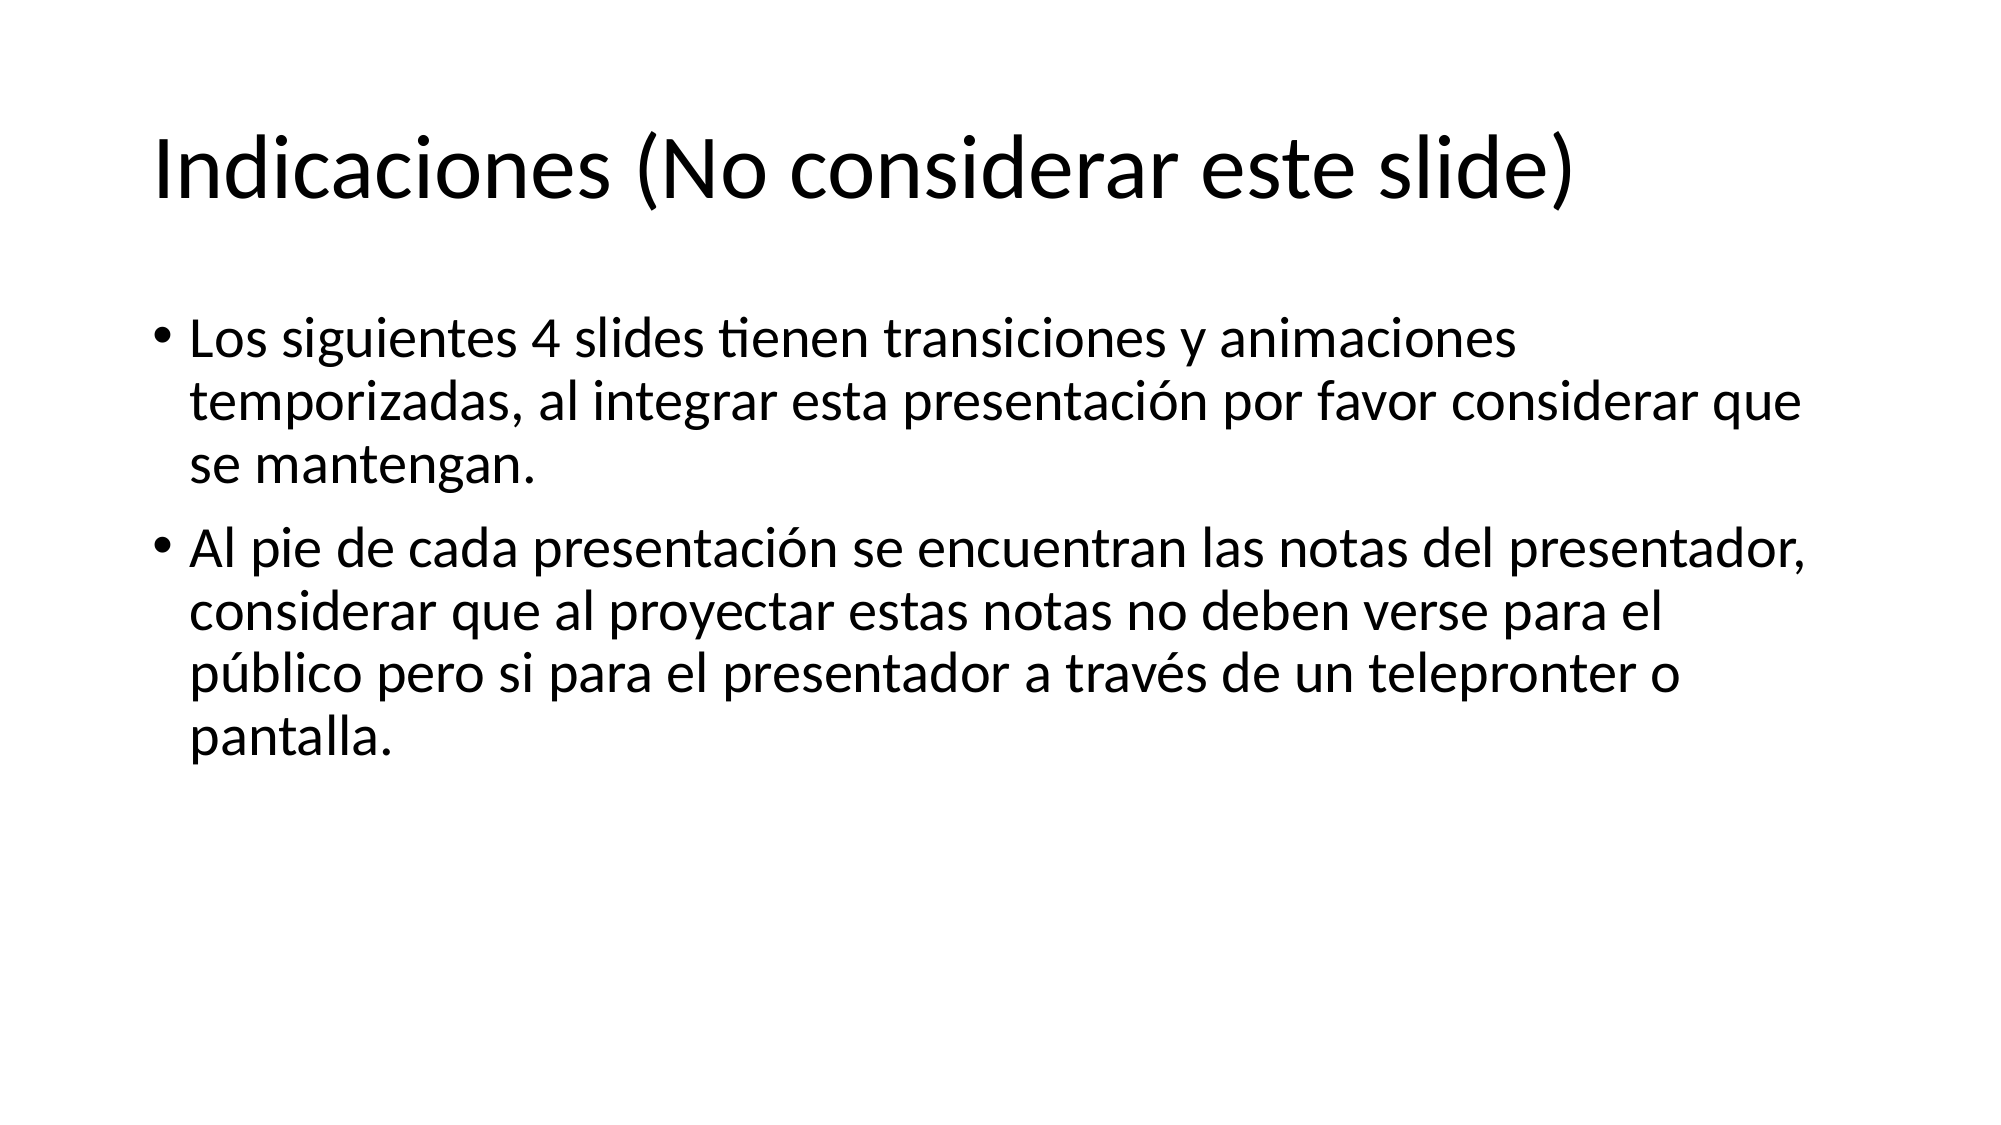

# Indicaciones (No considerar este slide)
Los siguientes 4 slides tienen transiciones y animaciones temporizadas, al integrar esta presentación por favor considerar que se mantengan.
Al pie de cada presentación se encuentran las notas del presentador, considerar que al proyectar estas notas no deben verse para el público pero si para el presentador a través de un telepronter o pantalla.